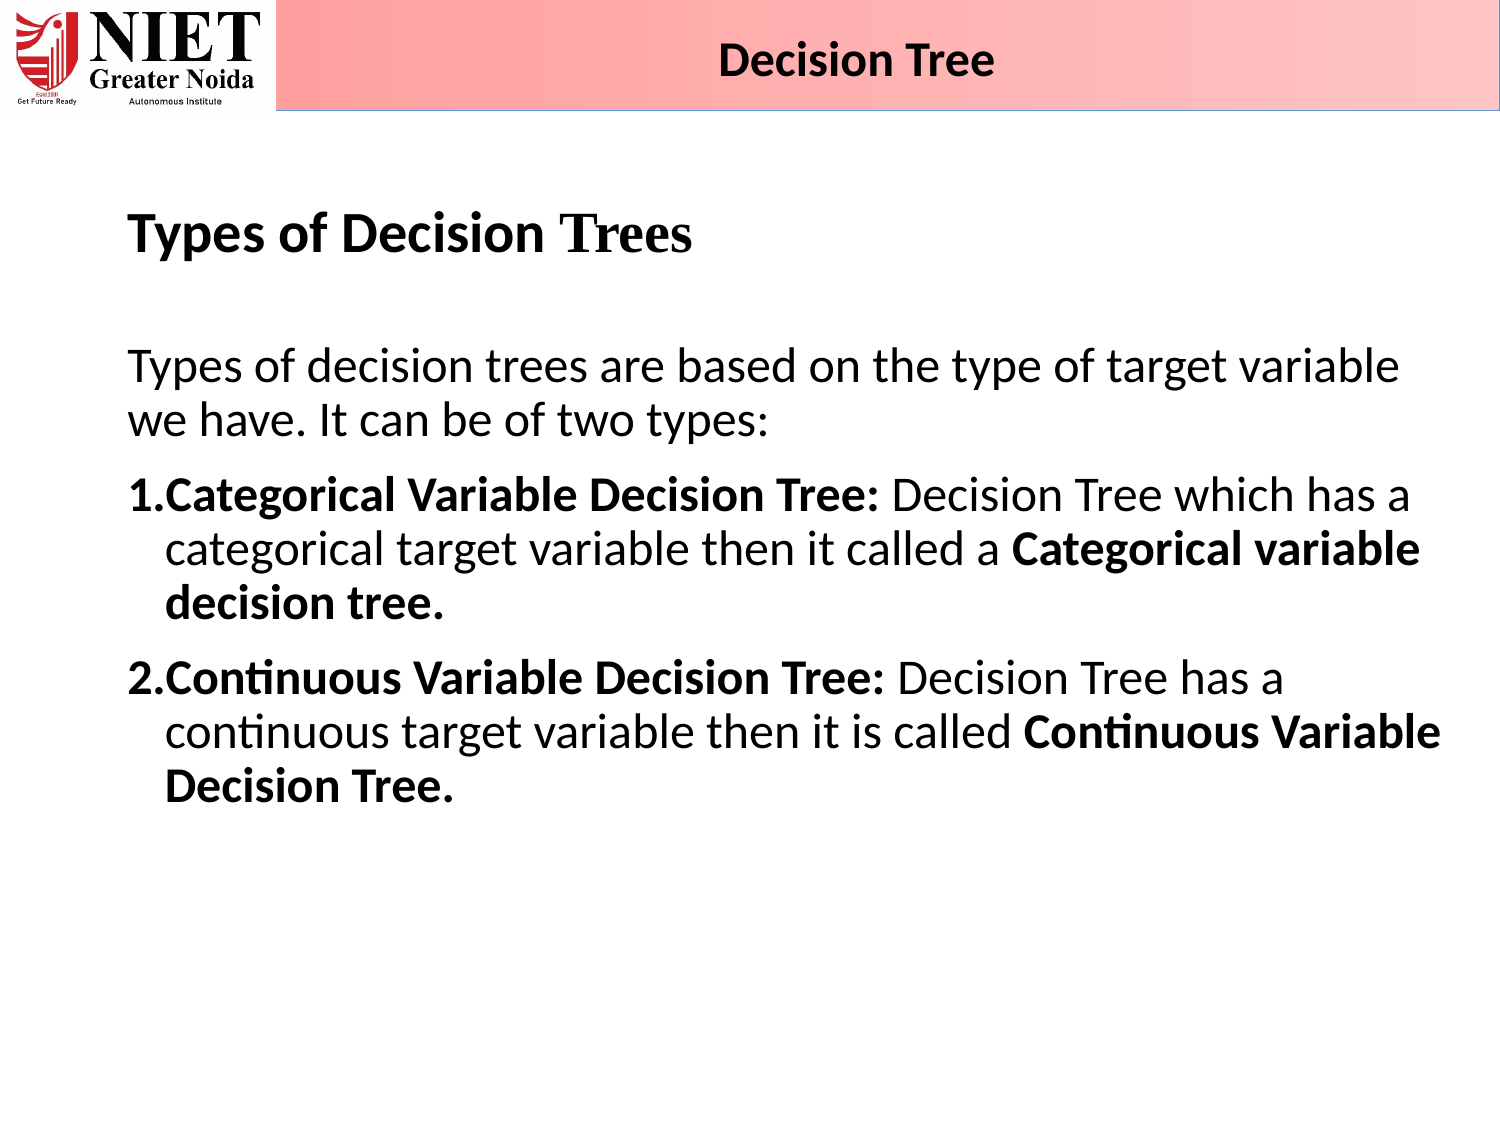

Decision Tree
Types of Decision Trees
 
Types of decision trees are based on the type of target variable we have. It can be of two types:
Categorical Variable Decision Tree: Decision Tree which has a categorical target variable then it called a Categorical variable decision tree.
Continuous Variable Decision Tree: Decision Tree has a continuous target variable then it is called Continuous Variable Decision Tree.